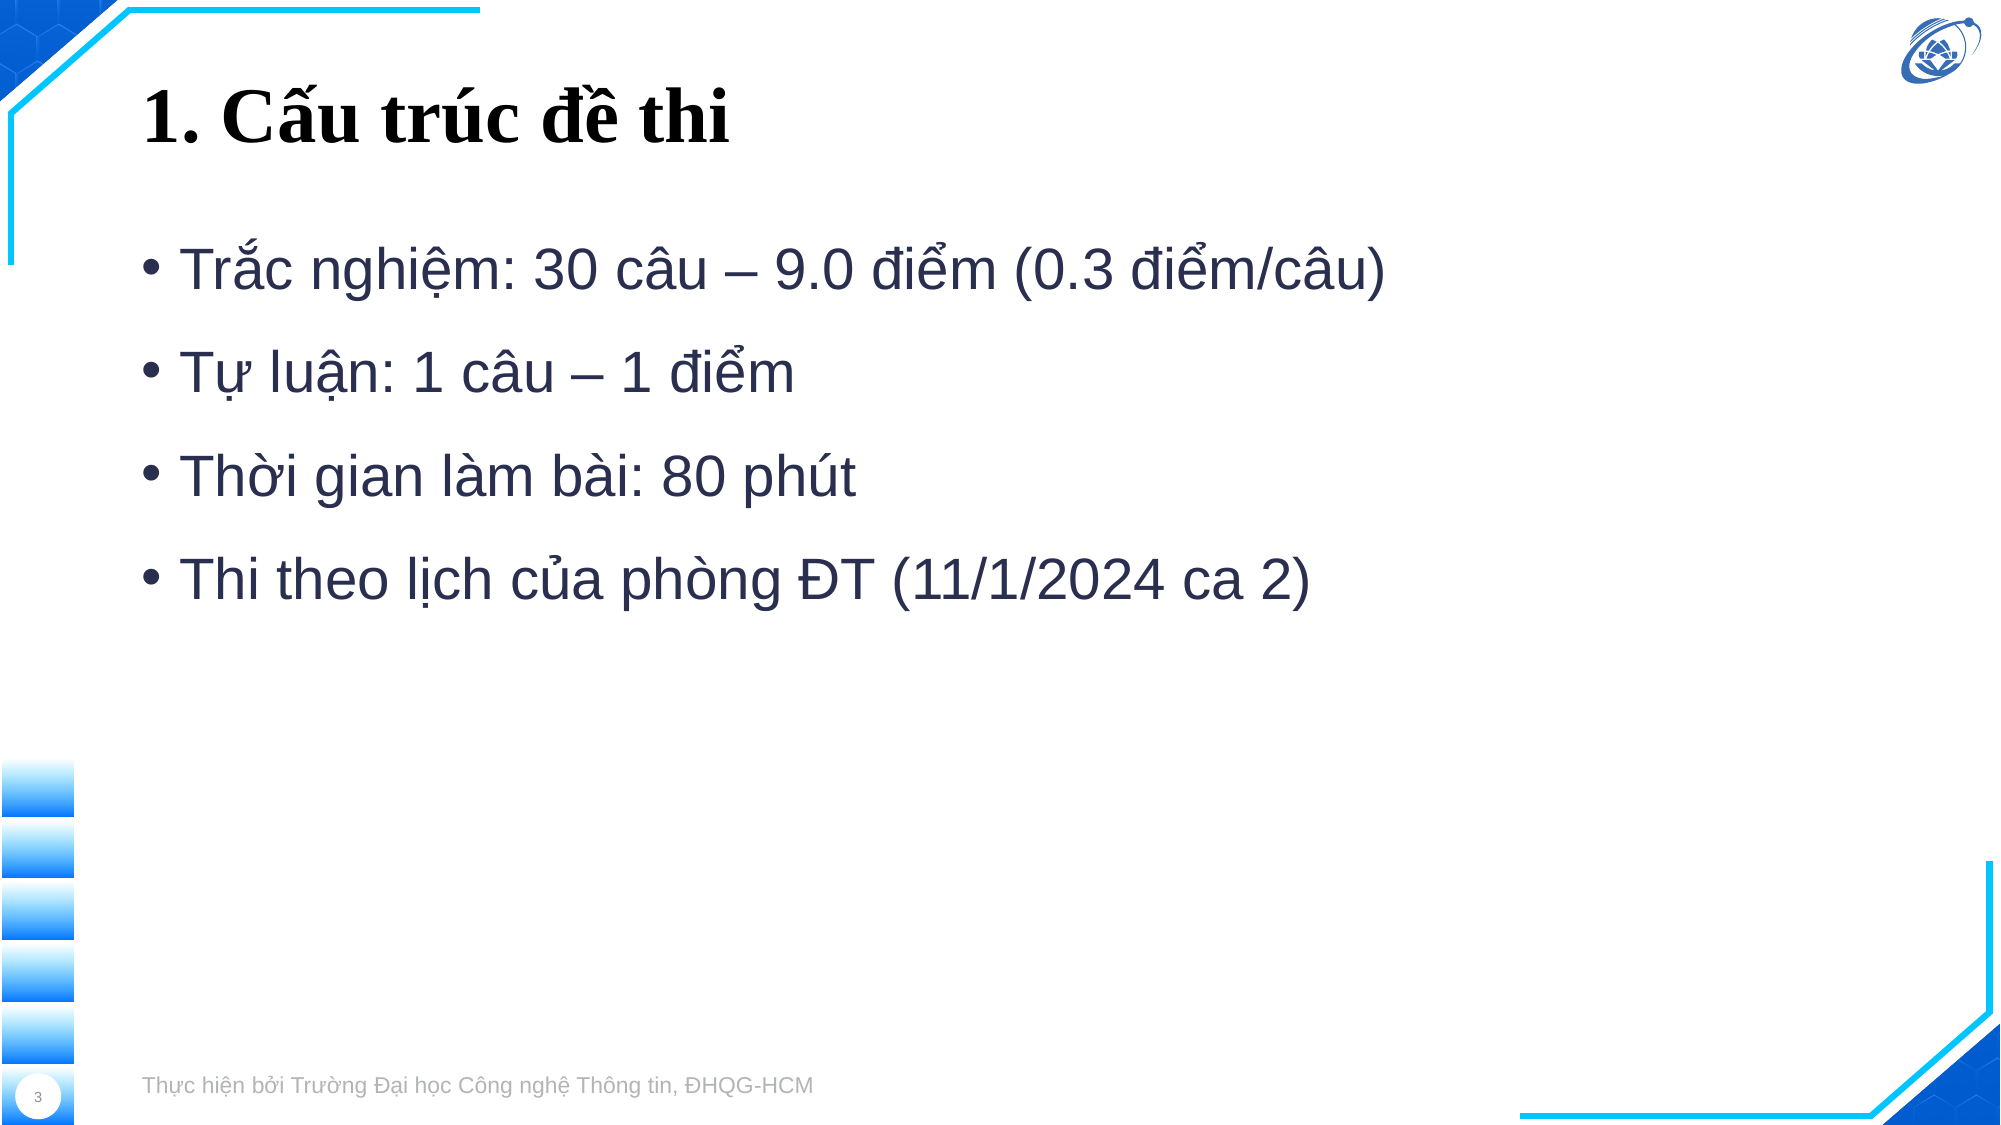

# 1. Cấu trúc đề thi
Trắc nghiệm: 30 câu – 9.0 điểm (0.3 điểm/câu)
Tự luận: 1 câu – 1 điểm
Thời gian làm bài: 80 phút
Thi theo lịch của phòng ĐT (11/1/2024 ca 2)
Thực hiện bởi Trường Đại học Công nghệ Thông tin, ĐHQG-HCM
3